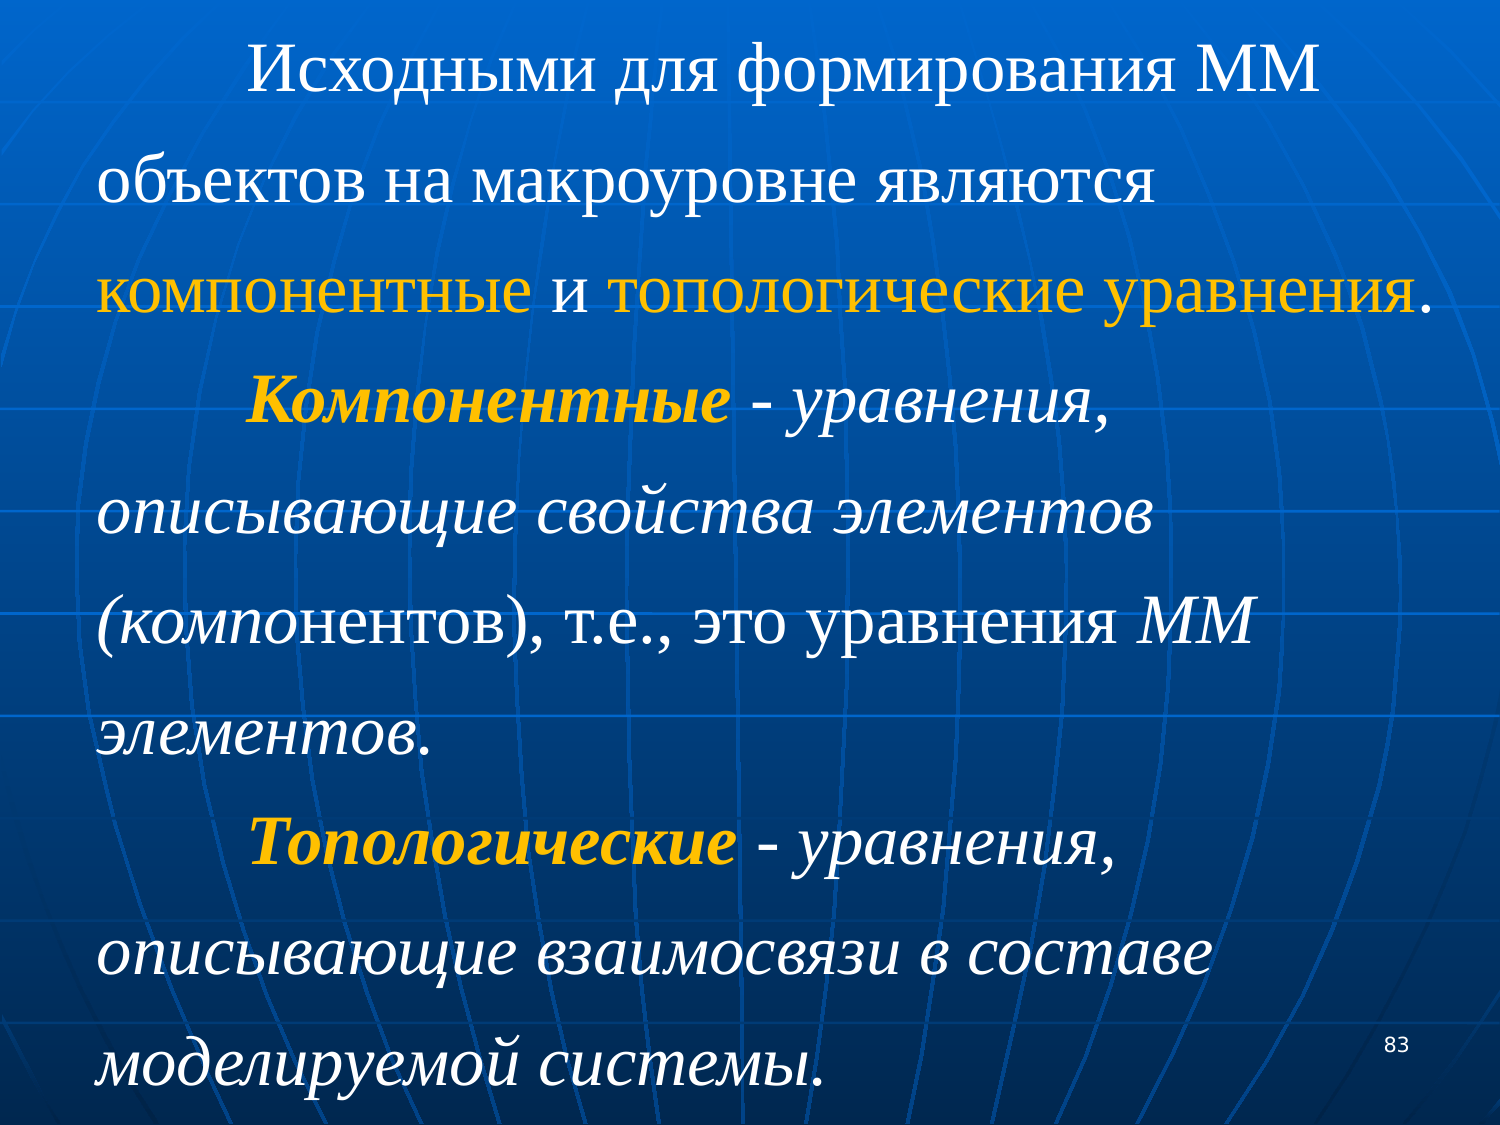

Исходными для формирования ММ объектов на макроуровне являются компонентные и топологические уравнения.
	Компонентные - уравнения, описывающие свойства элементов (компонентов), т.е., это уравнения ММ элементов.
	Топологические - уравнения, описывающие взаимосвязи в составе моделируемой системы.
83